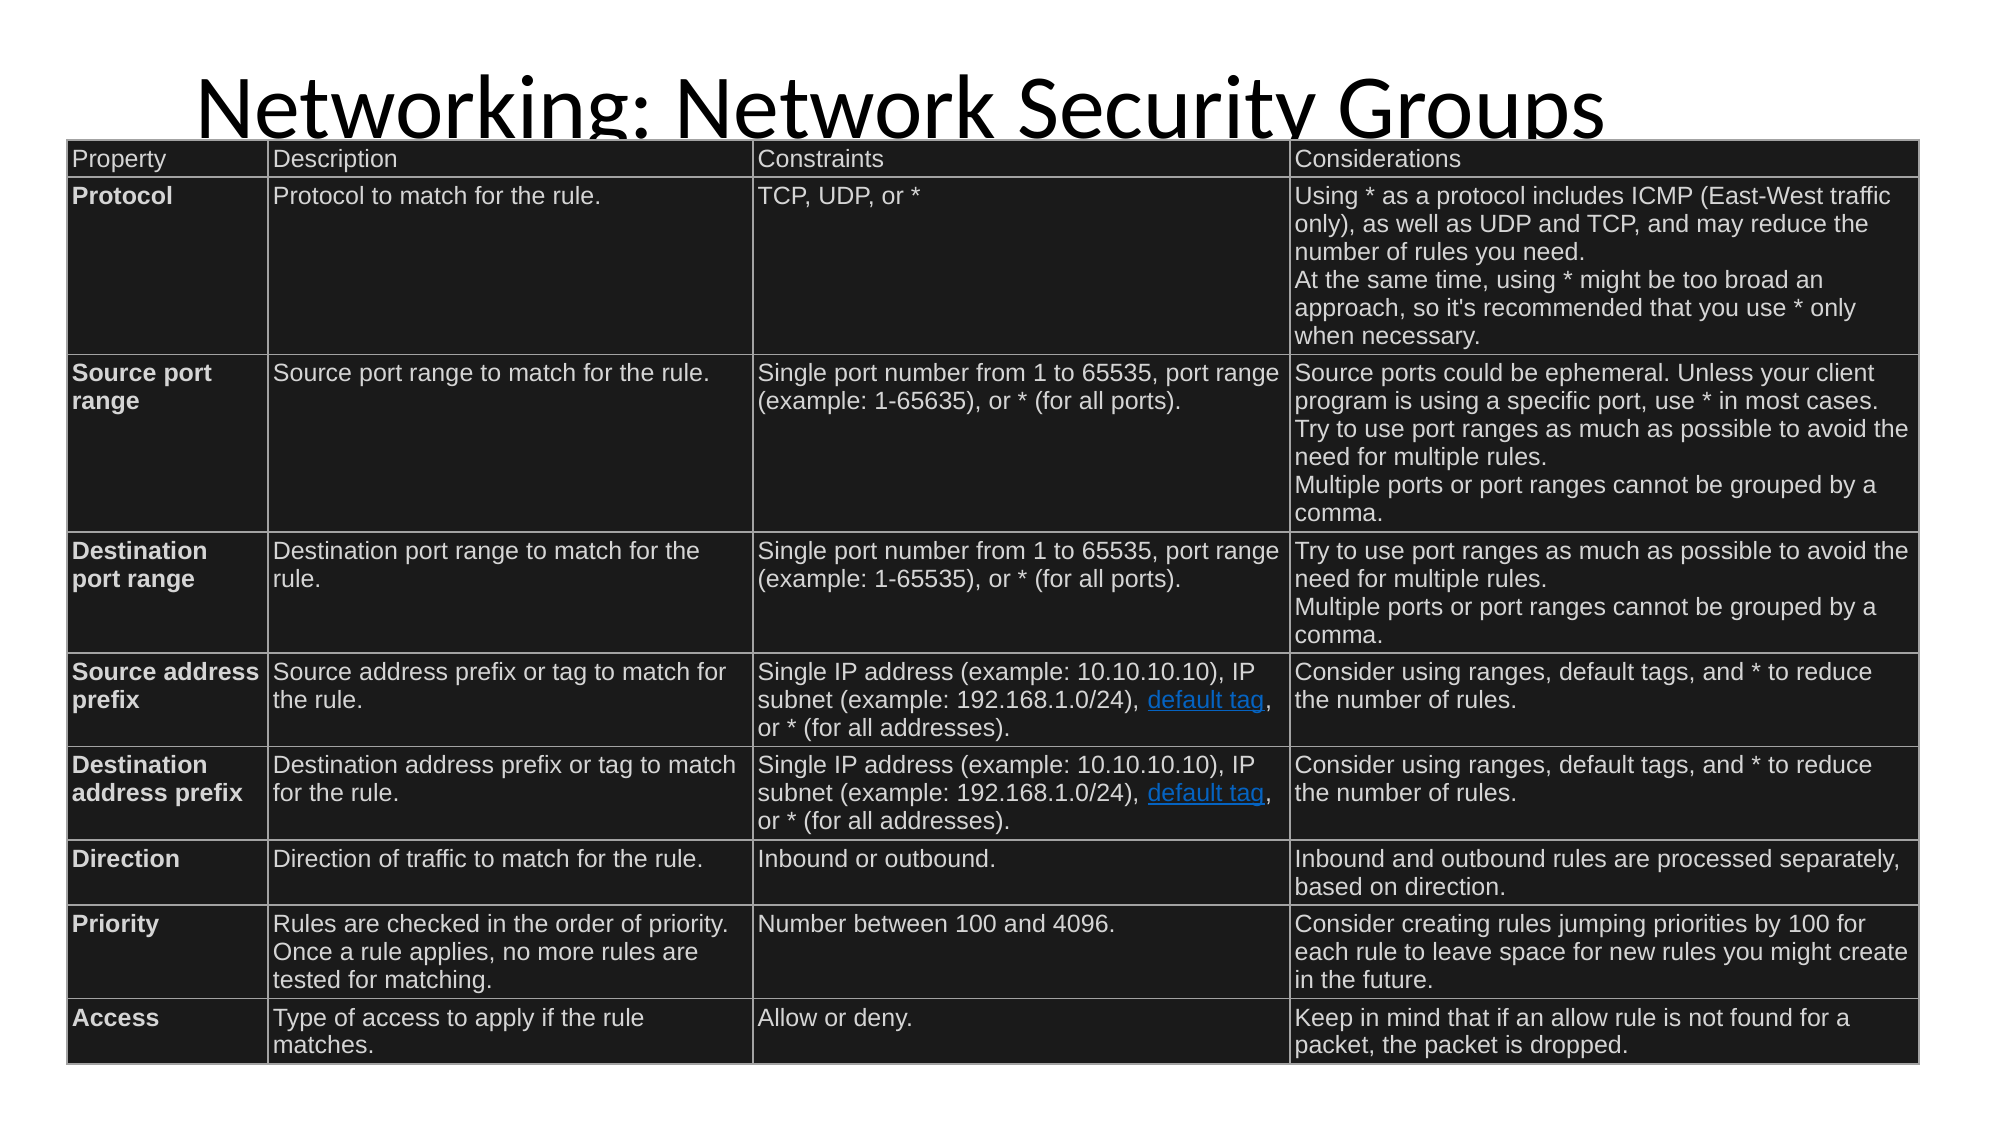

# Networking: Network Security Groups
| Property | Description | Constraints | Considerations |
| --- | --- | --- | --- |
| Protocol | Protocol to match for the rule. | TCP, UDP, or \* | Using \* as a protocol includes ICMP (East-West traffic only), as well as UDP and TCP, and may reduce the number of rules you need. At the same time, using \* might be too broad an approach, so it's recommended that you use \* only when necessary. |
| Source port range | Source port range to match for the rule. | Single port number from 1 to 65535, port range (example: 1-65635), or \* (for all ports). | Source ports could be ephemeral. Unless your client program is using a specific port, use \* in most cases. Try to use port ranges as much as possible to avoid the need for multiple rules. Multiple ports or port ranges cannot be grouped by a comma. |
| Destination port range | Destination port range to match for the rule. | Single port number from 1 to 65535, port range (example: 1-65535), or \* (for all ports). | Try to use port ranges as much as possible to avoid the need for multiple rules. Multiple ports or port ranges cannot be grouped by a comma. |
| Source address prefix | Source address prefix or tag to match for the rule. | Single IP address (example: 10.10.10.10), IP subnet (example: 192.168.1.0/24), default tag, or \* (for all addresses). | Consider using ranges, default tags, and \* to reduce the number of rules. |
| Destination address prefix | Destination address prefix or tag to match for the rule. | Single IP address (example: 10.10.10.10), IP subnet (example: 192.168.1.0/24), default tag, or \* (for all addresses). | Consider using ranges, default tags, and \* to reduce the number of rules. |
| Direction | Direction of traffic to match for the rule. | Inbound or outbound. | Inbound and outbound rules are processed separately, based on direction. |
| Priority | Rules are checked in the order of priority. Once a rule applies, no more rules are tested for matching. | Number between 100 and 4096. | Consider creating rules jumping priorities by 100 for each rule to leave space for new rules you might create in the future. |
| Access | Type of access to apply if the rule matches. | Allow or deny. | Keep in mind that if an allow rule is not found for a packet, the packet is dropped. |